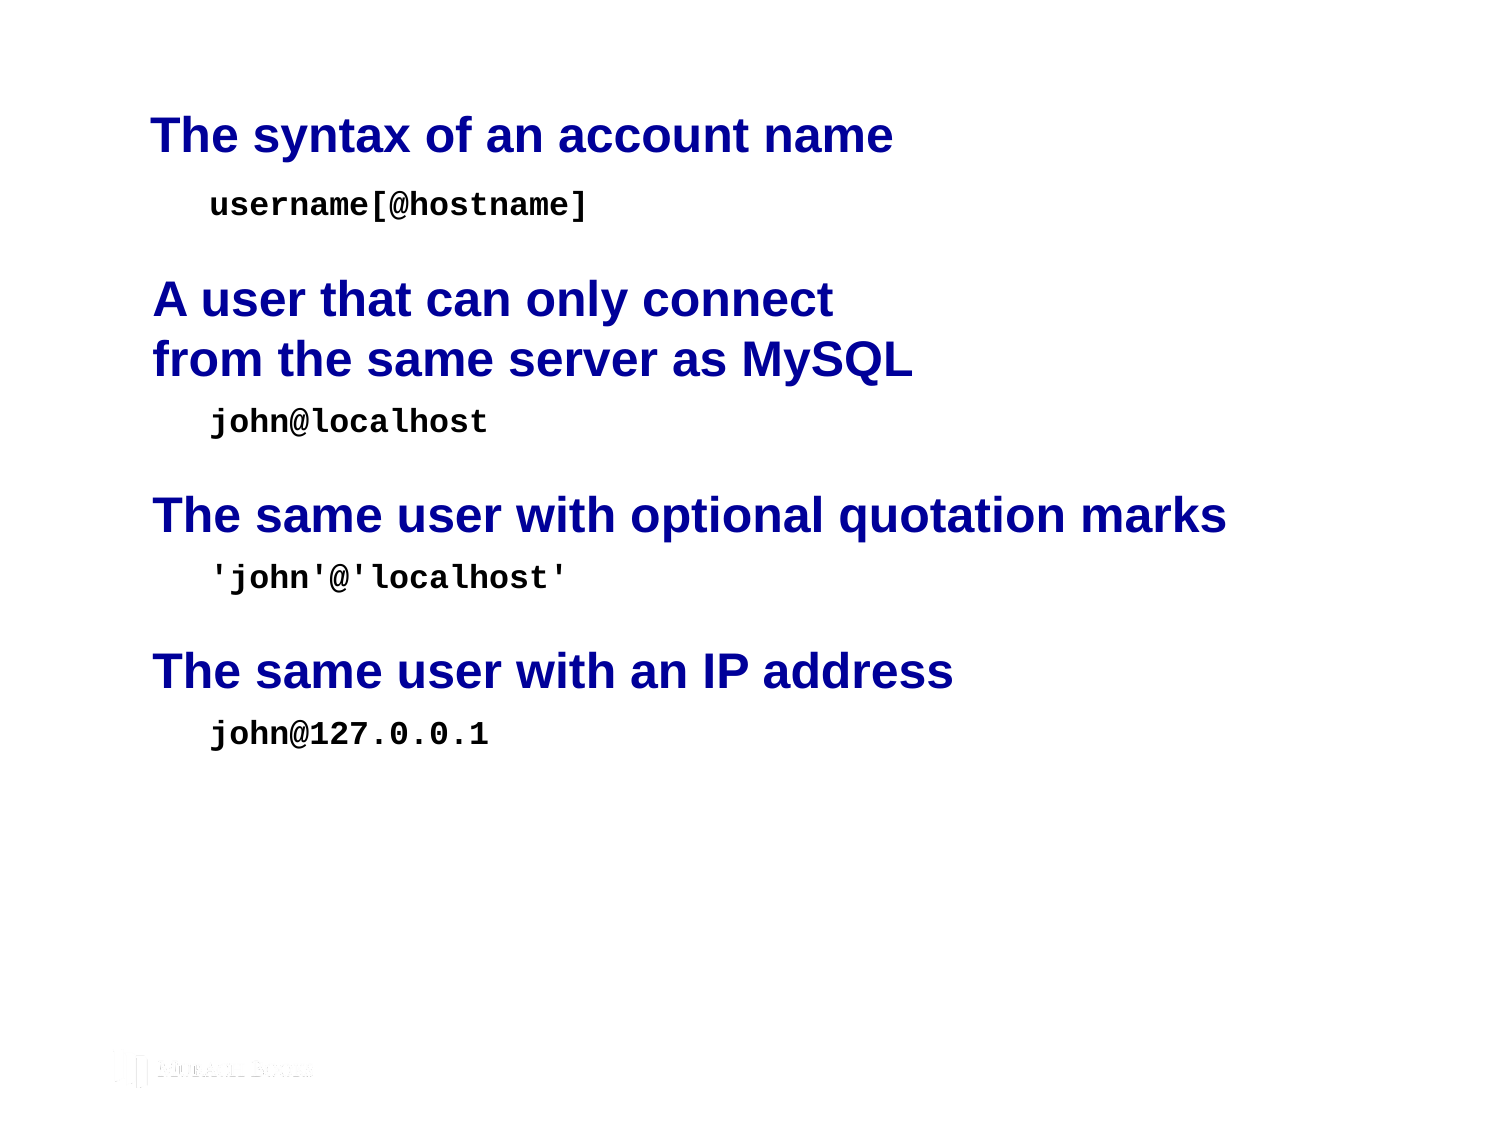

# The syntax of an account name
username[@hostname]
A user that can only connect
from the same server as MySQL
john@localhost
The same user with optional quotation marks
'john'@'localhost'
The same user with an IP address
john@127.0.0.1

© 2019, Mike Murach & Associates, Inc.
Murach’s MySQL 3rd Edition

C18, Slide 311